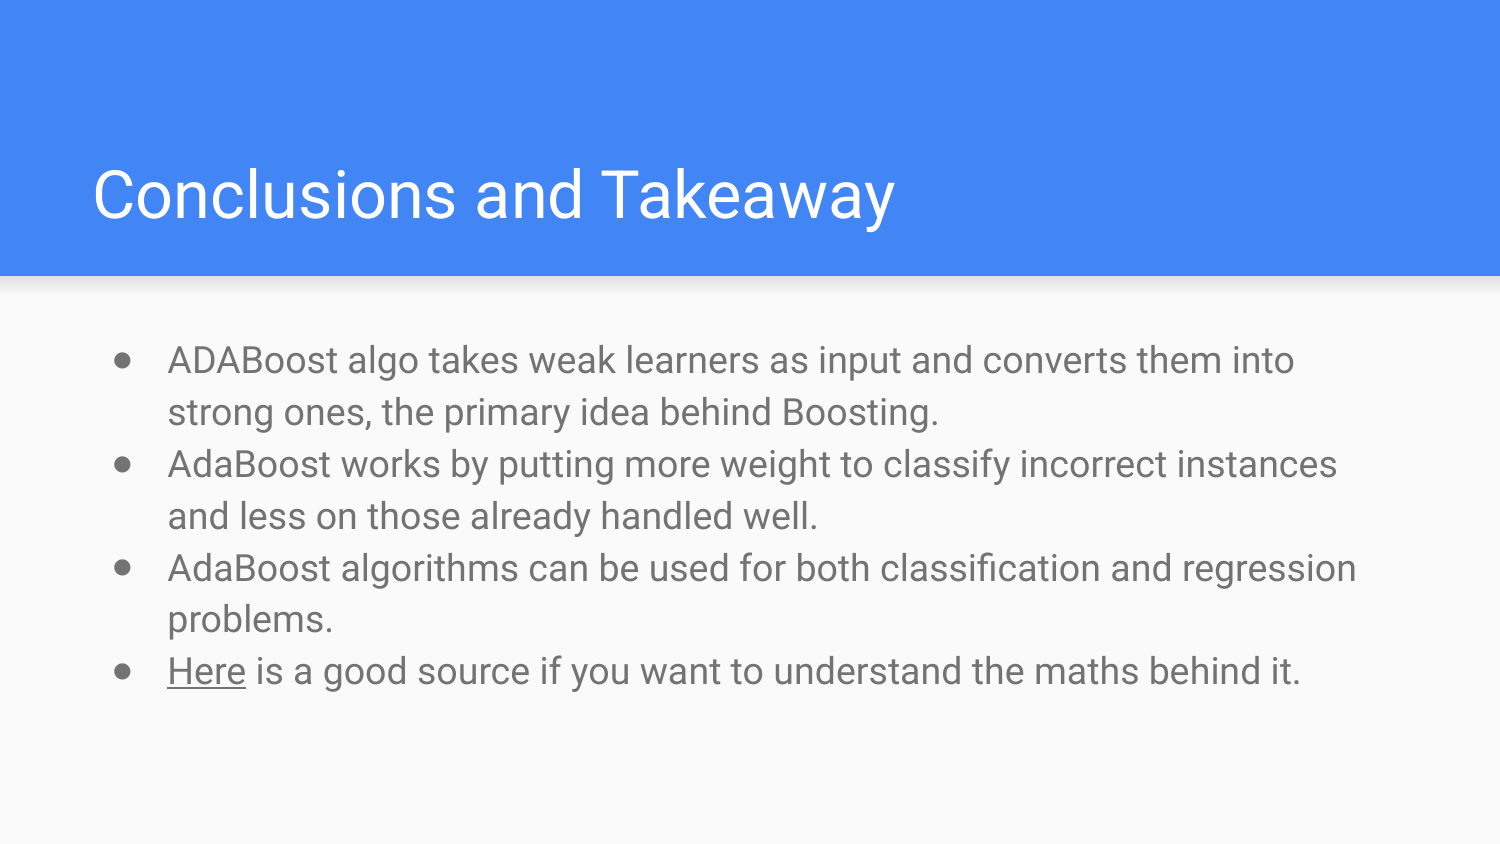

# Conclusions and Takeaway
ADABoost algo takes weak learners as input and converts them into strong ones, the primary idea behind Boosting.
AdaBoost works by putting more weight to classify incorrect instances and less on those already handled well.
AdaBoost algorithms can be used for both classification and regression problems.
Here is a good source if you want to understand the maths behind it.